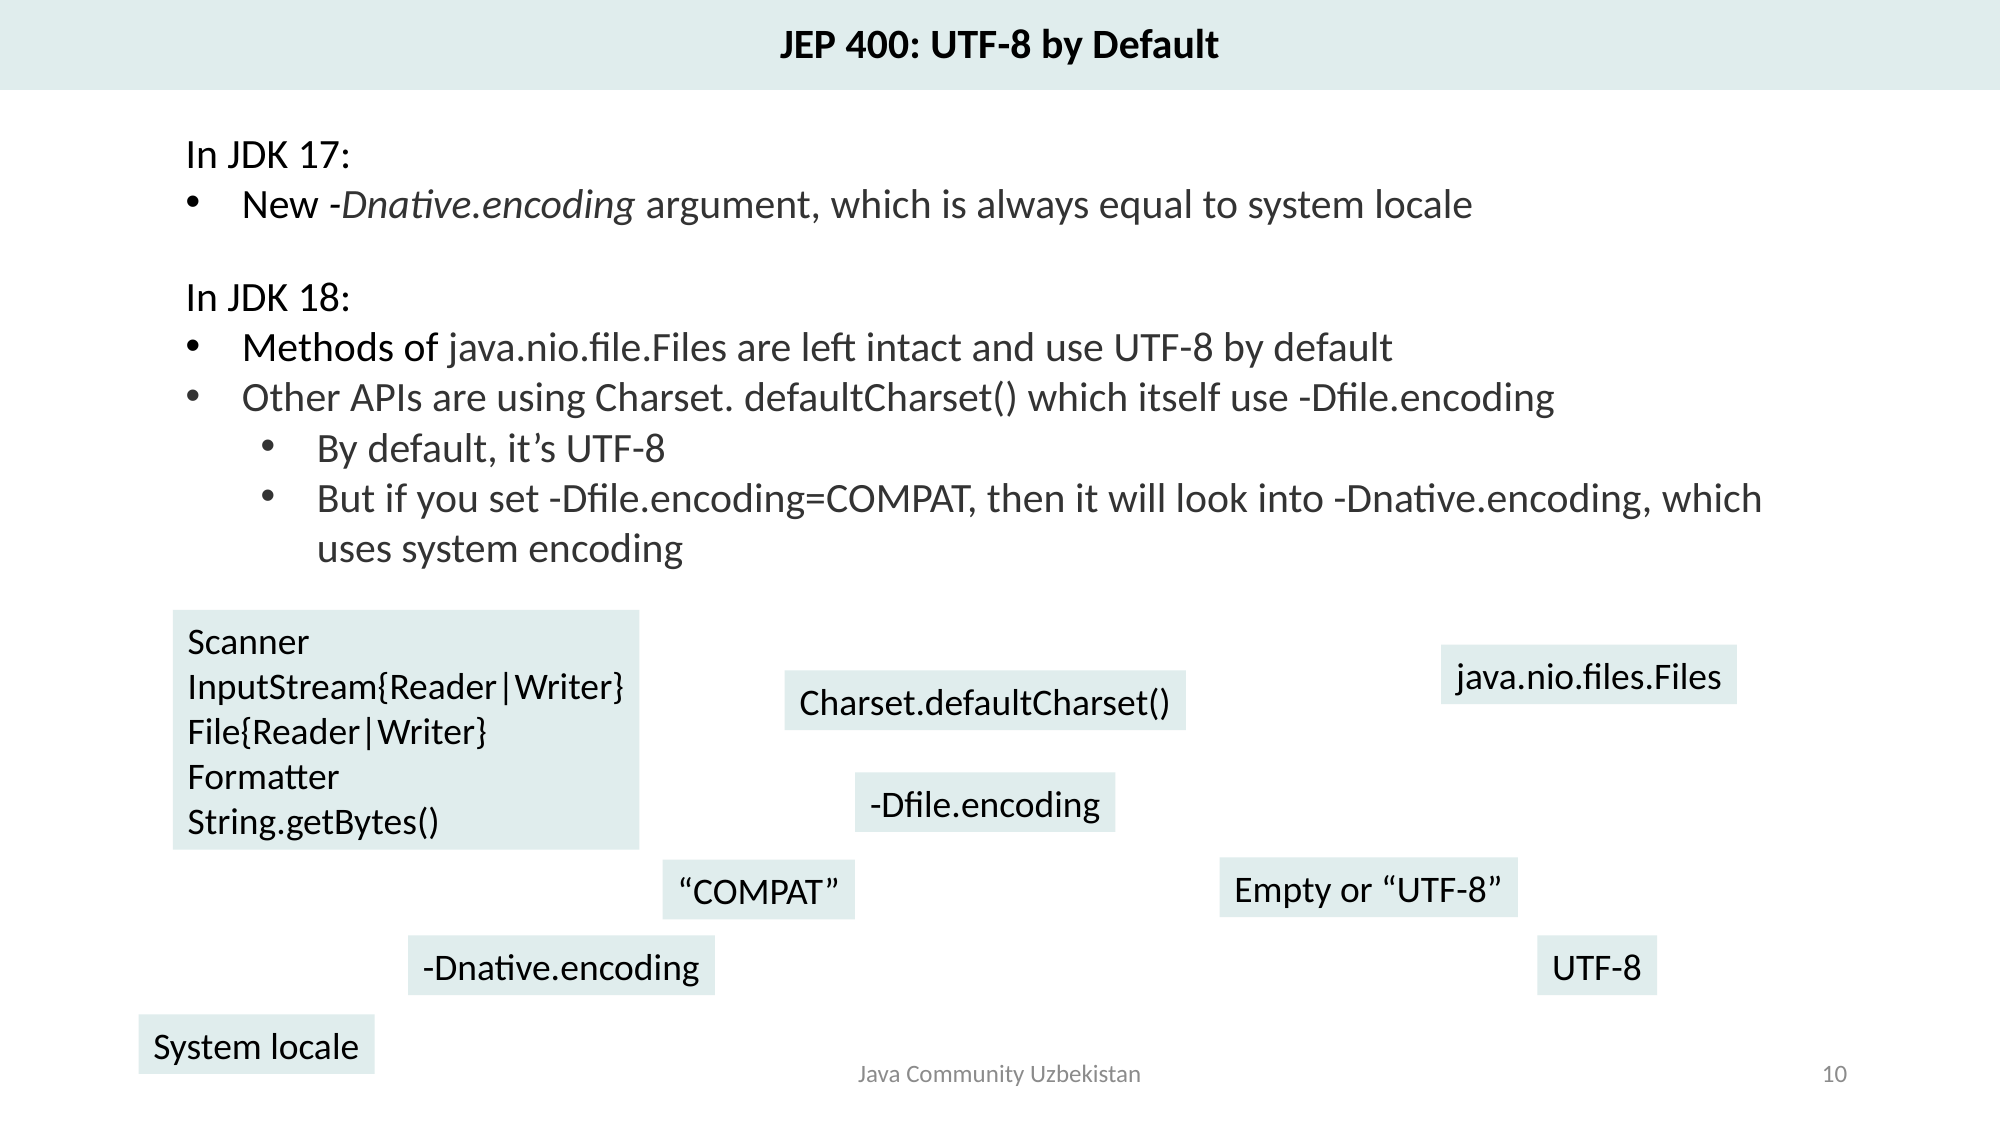

JEP 400: UTF-8 by Default
In JDK 17:
New -Dnative.encoding argument, which is always equal to system locale
In JDK 18:
Methods of java.nio.file.Files are left intact and use UTF-8 by default
Other APIs are using Charset. defaultCharset() which itself use -Dfile.encoding
By default, it’s UTF-8
But if you set -Dfile.encoding=COMPAT, then it will look into -Dnative.encoding, which uses system encoding
Scanner
InputStream{Reader|Writer}
File{Reader|Writer}
Formatter
String.getBytes()
java.nio.files.Files
Charset.defaultCharset()
-Dfile.encoding
Empty or “UTF-8”
“COMPAT”
-Dnative.encoding
UTF-8
System locale
Java Community Uzbekistan
10